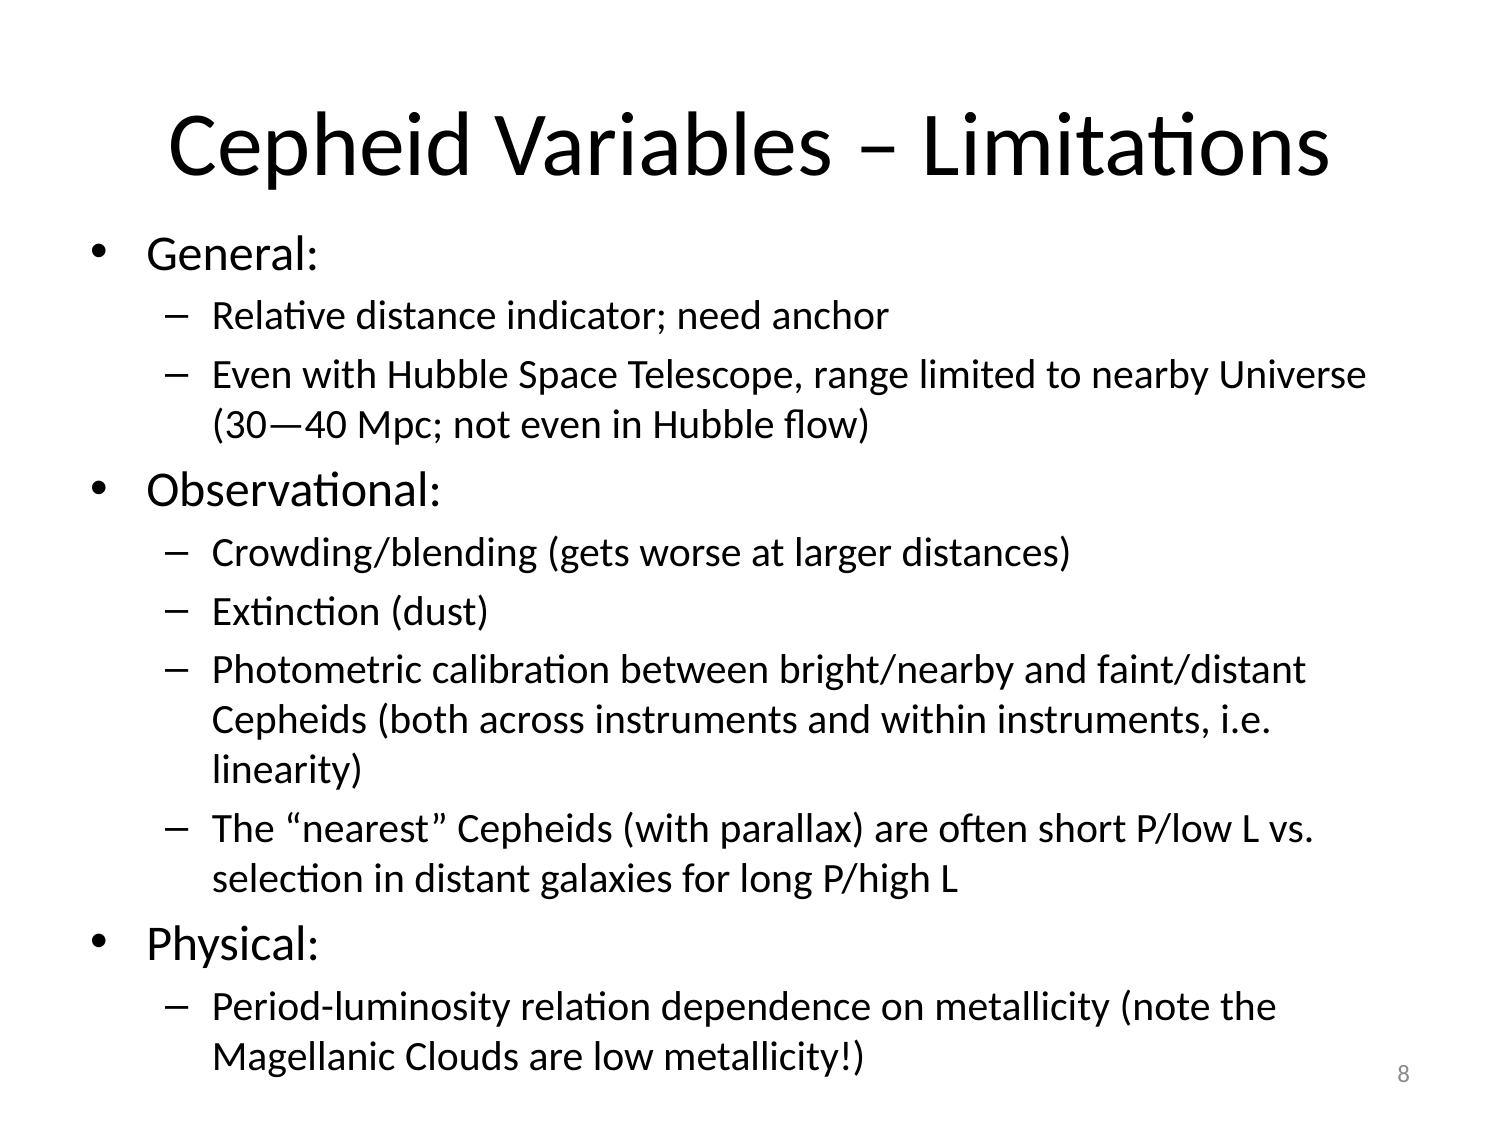

# Cepheid Variables – Limitations
General:
Relative distance indicator; need anchor
Even with Hubble Space Telescope, range limited to nearby Universe (30—40 Mpc; not even in Hubble flow)
Observational:
Crowding/blending (gets worse at larger distances)
Extinction (dust)
Photometric calibration between bright/nearby and faint/distant Cepheids (both across instruments and within instruments, i.e. linearity)
The “nearest” Cepheids (with parallax) are often short P/low L vs. selection in distant galaxies for long P/high L
Physical:
Period-luminosity relation dependence on metallicity (note the Magellanic Clouds are low metallicity!)

8